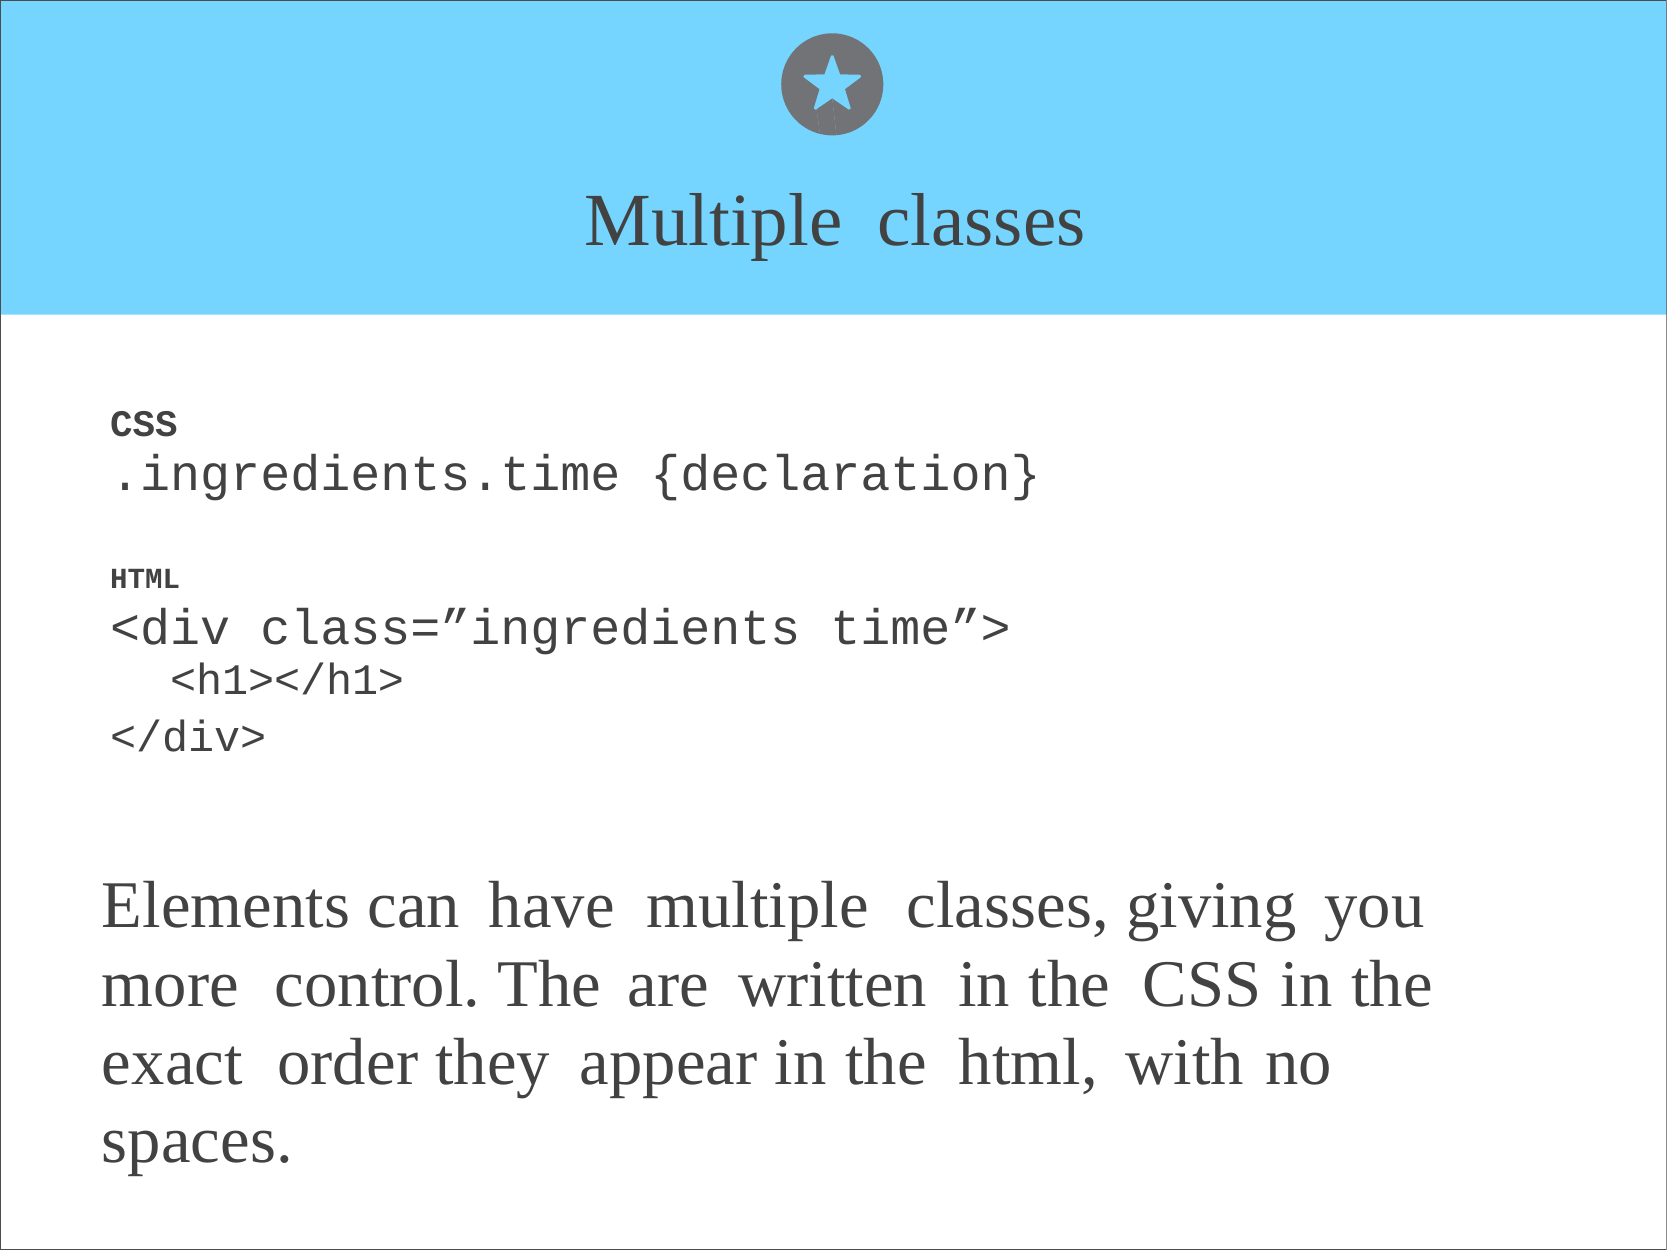

Multiple classes
CSS
.ingredients.time {declaration}
HTML
<div class=”ingredients time”>
<h1></h1>
</div>
Elements can have multiple  classes, giving you more  control. The are written in the CSS in the exact  order they appear in the html, with no spaces.